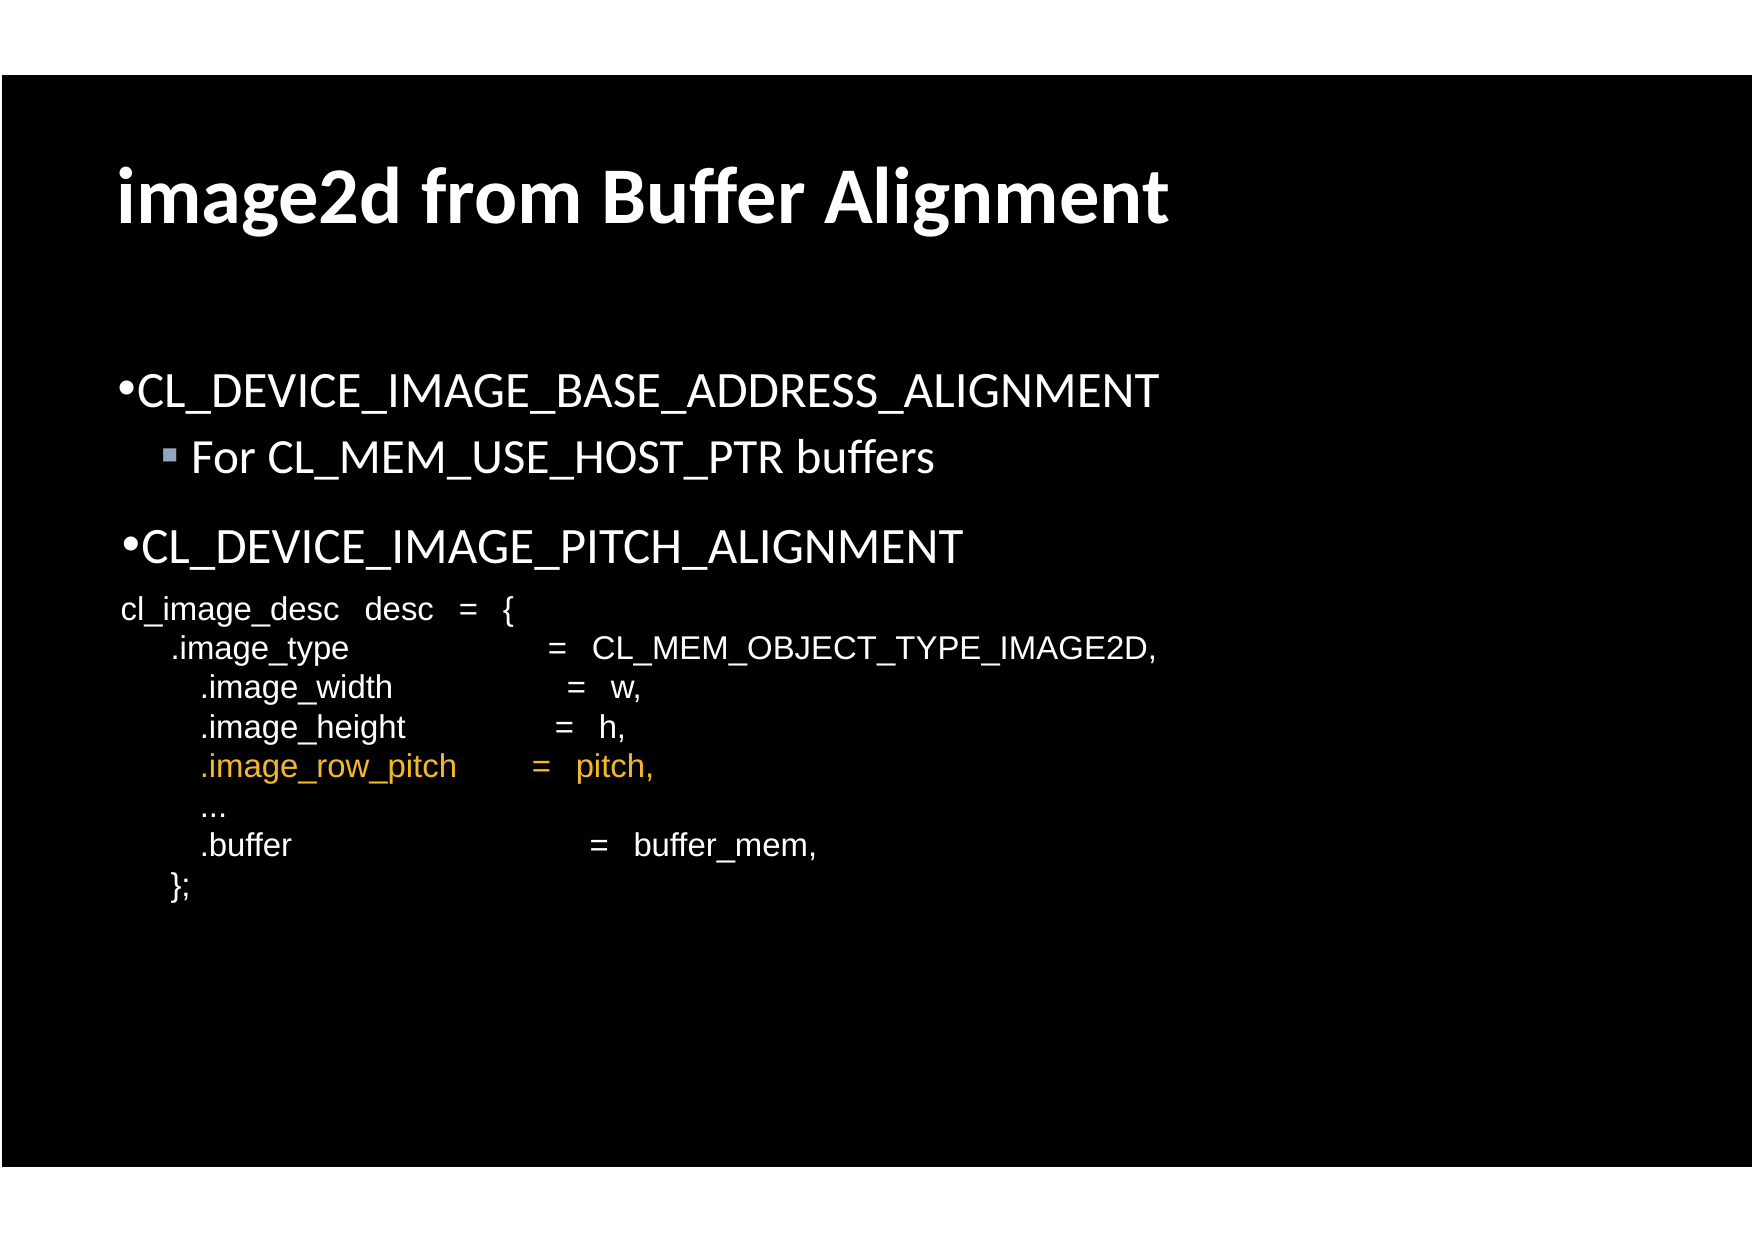

image2d from Buffer Alignment

•CL_DEVICE_IMAGE_BASE_ADDRESS_ALIGNMENT
For CL_MEM_USE_HOST_PTR buffers
■
•CL_DEVICE_IMAGE_PITCH_ALIGNMENT
cl_image_desc   desc   =   {
	.image_type                        =   CL_MEM_OBJECT_TYPE_IMAGE2D,
		.image_width                     =   w,
		.image_height                  =   h,
		.image_row_pitch         =   pitch,
		...
		.buffer                                    =   buffer_mem,
	};